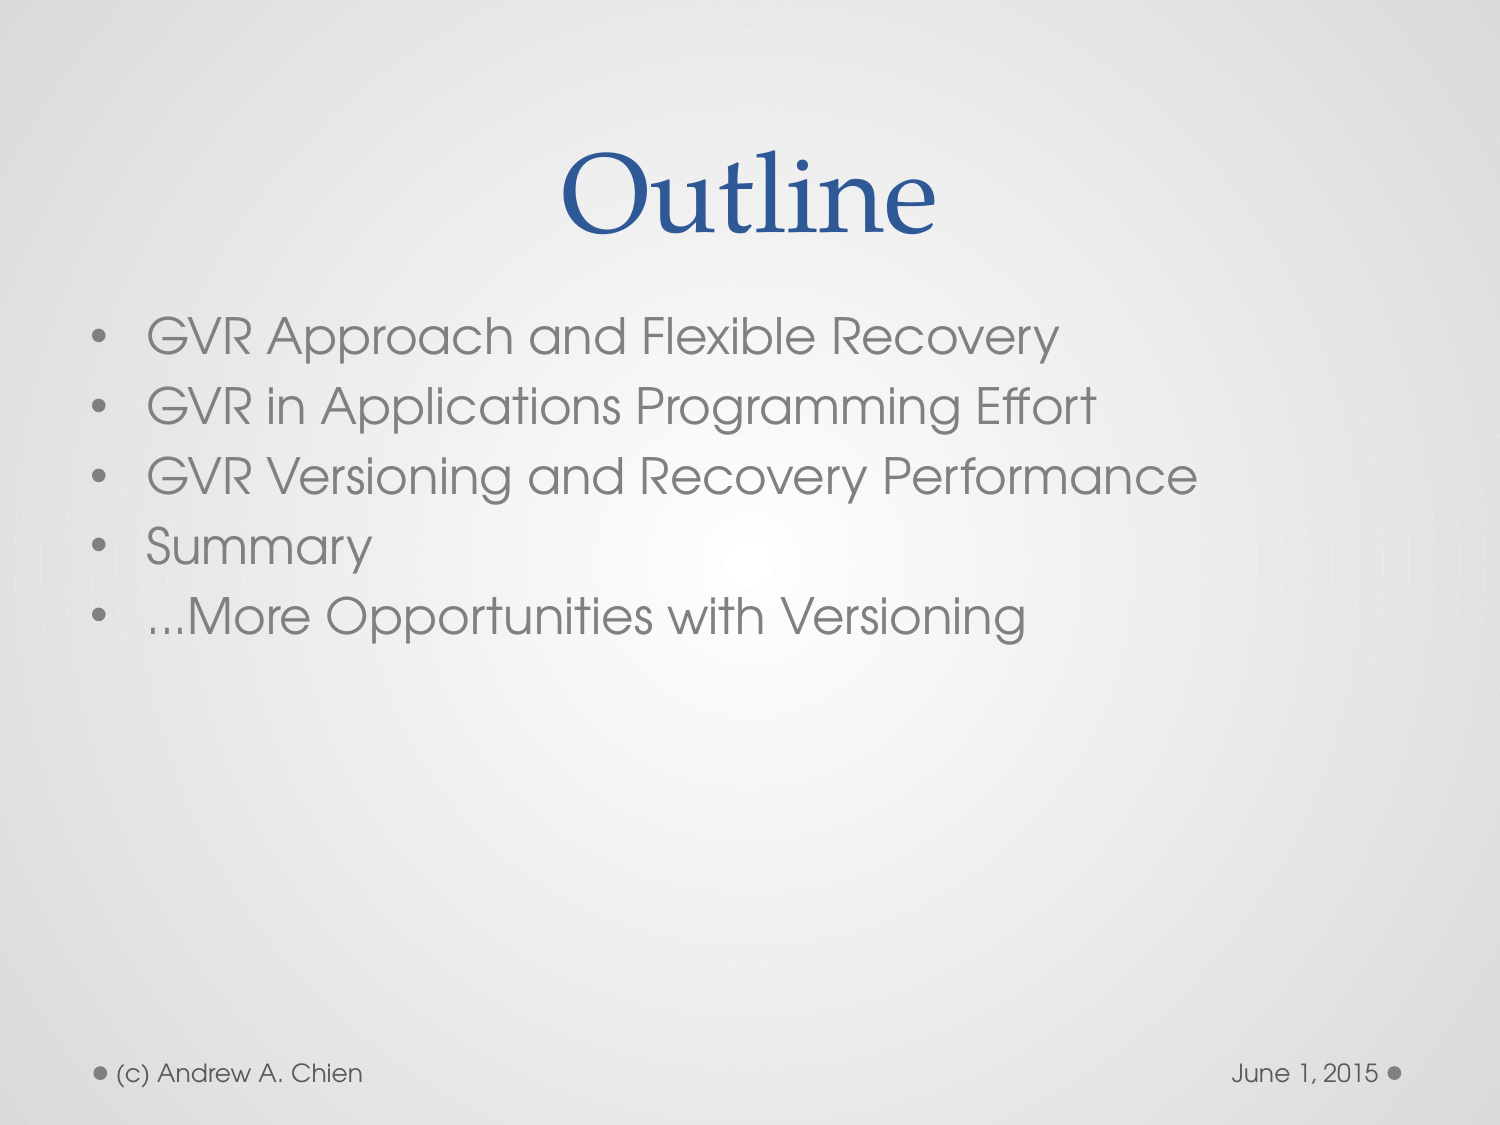

# Outline
GVR Approach and Flexible Recovery
GVR in Applications Programming Effort
GVR Versioning and Recovery Performance
Summary
...More Opportunities with Versioning
(c) Andrew A. Chien
June 1, 2015